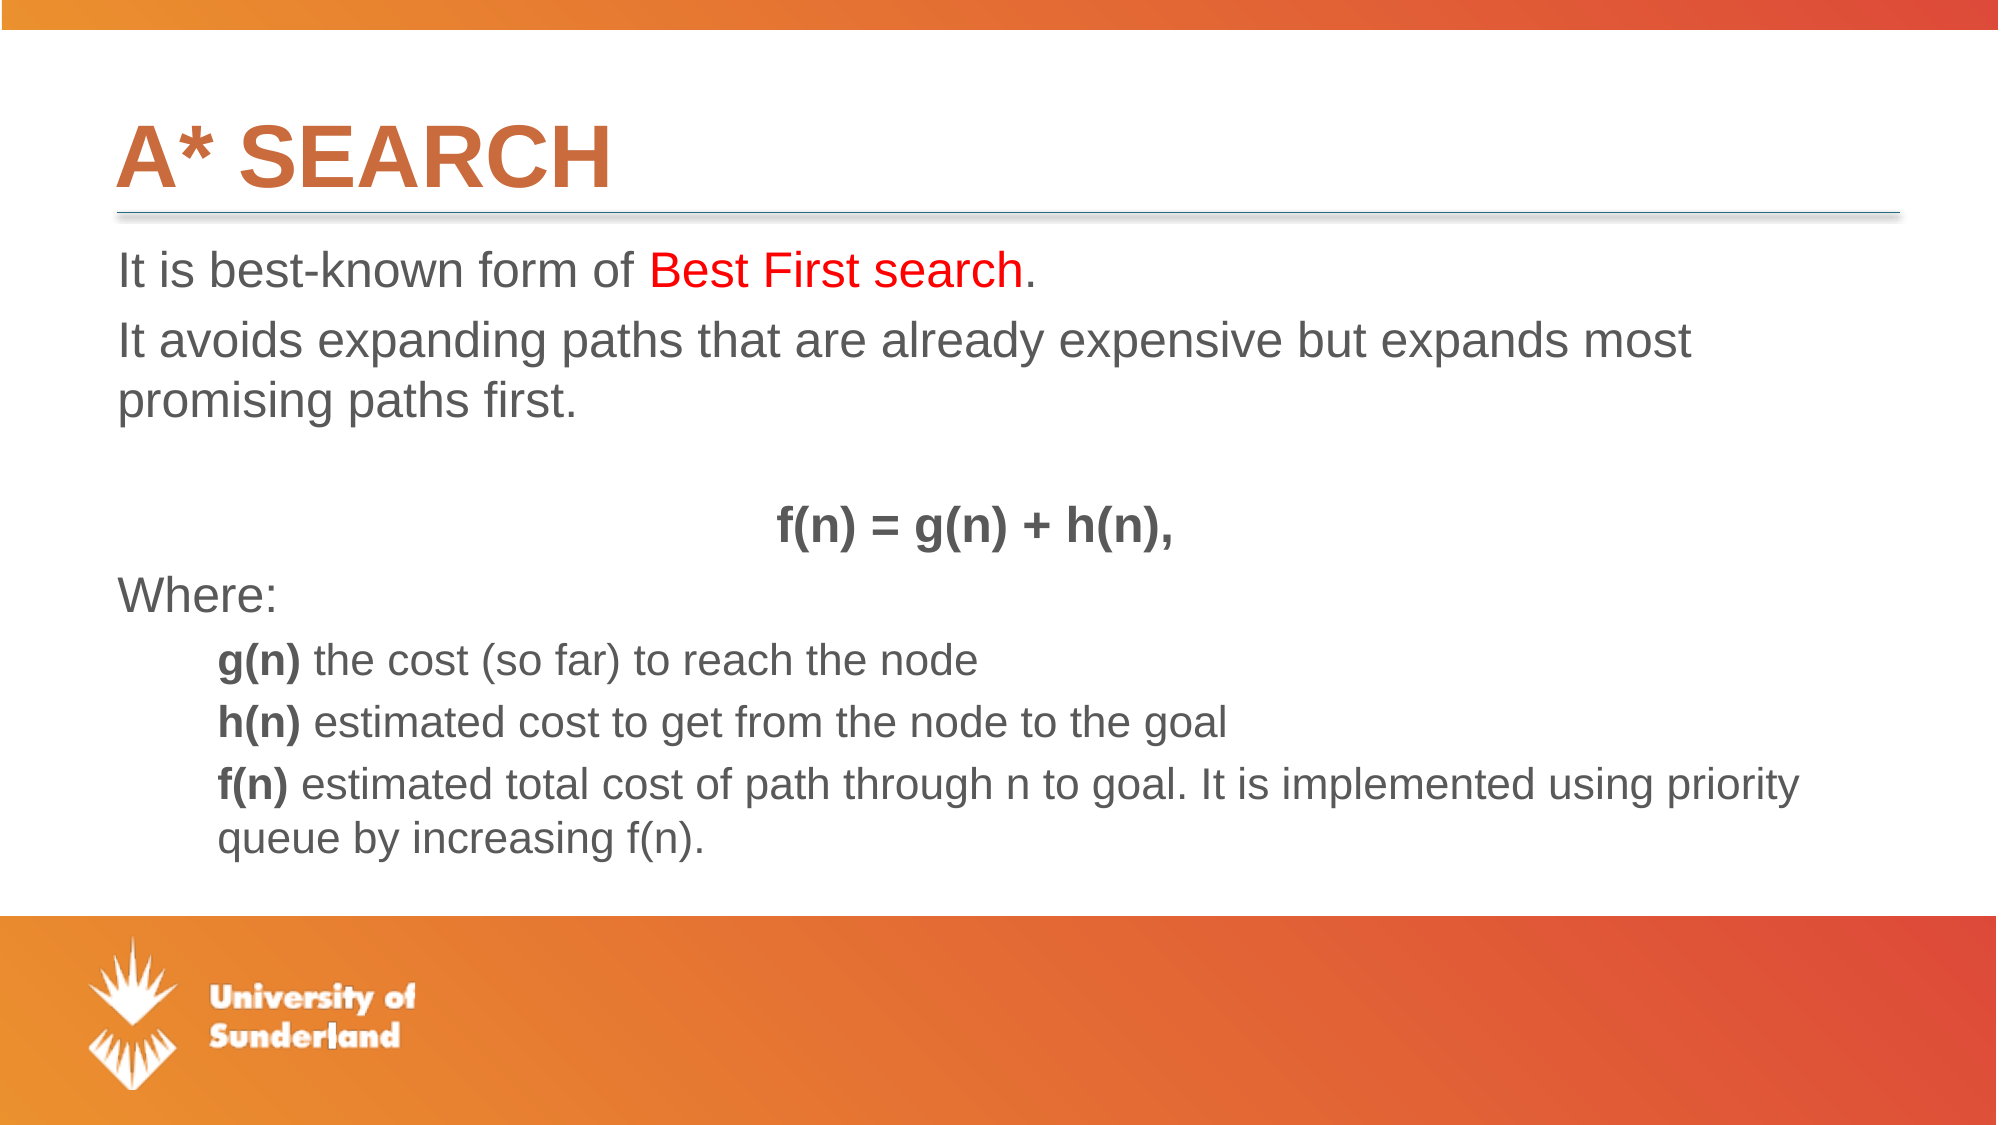

# A* Search
It is best-known form of Best First search.
It avoids expanding paths that are already expensive but expands most promising paths first.

f(n) = g(n) + h(n),
Where:
g(n) the cost (so far) to reach the node
h(n) estimated cost to get from the node to the goal
f(n) estimated total cost of path through n to goal. It is implemented using priority queue by increasing f(n).